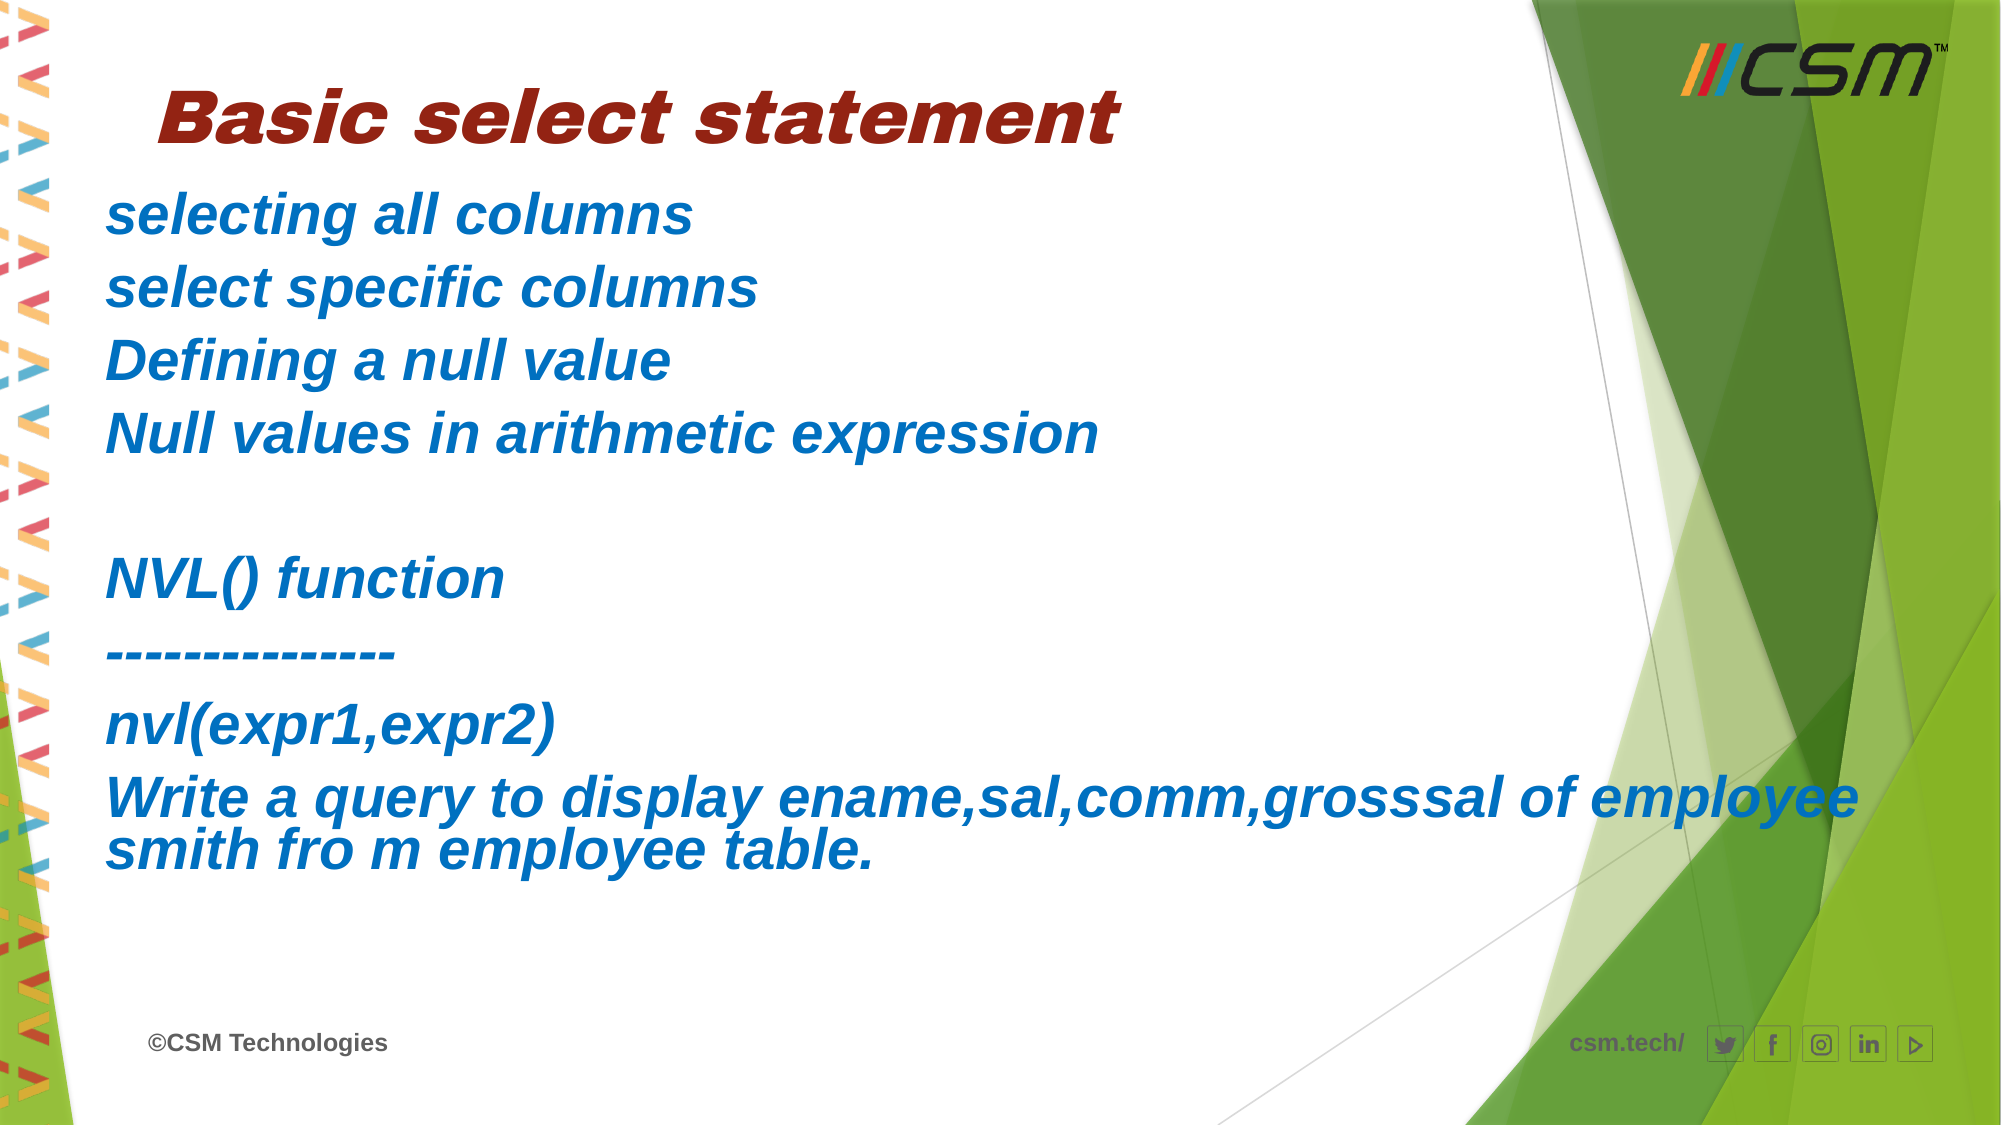

# Basic select statement
selecting all columns
select specific columns
Defining a null value
Null values in arithmetic expression

NVL() function
---------------
nvl(expr1,expr2)
Write a query to display ename,sal,comm,grosssal of employee smith fro m employee table.